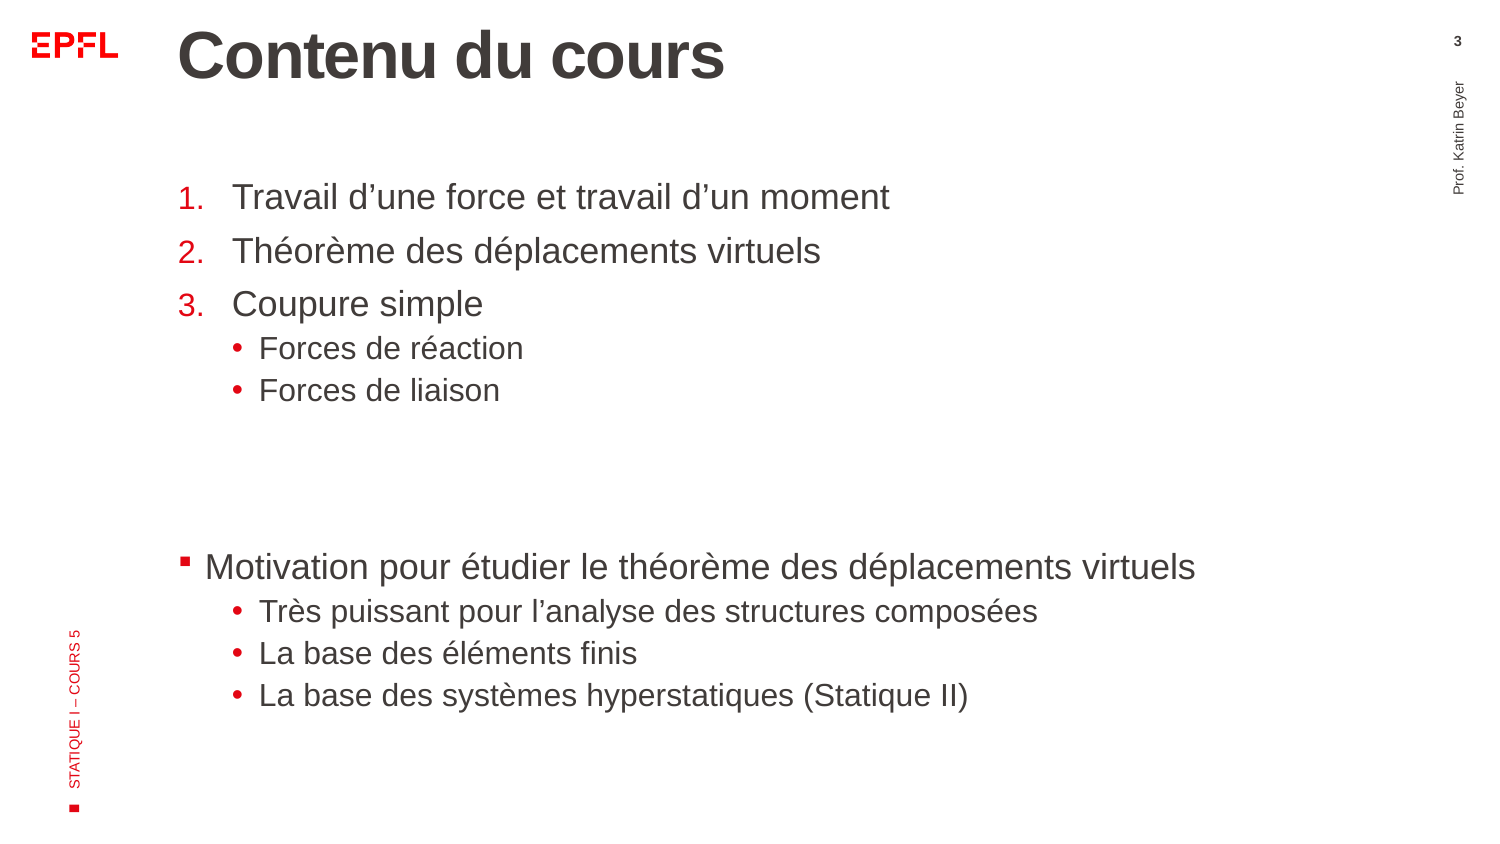

# Contenu du cours
3
Travail d’une force et travail d’un moment
Théorème des déplacements virtuels
Coupure simple
Forces de réaction
Forces de liaison

Motivation pour étudier le théorème des déplacements virtuels
Très puissant pour l’analyse des structures composées
La base des éléments finis
La base des systèmes hyperstatiques (Statique II)

Prof. Katrin Beyer
STATIQUE I – COURS 5